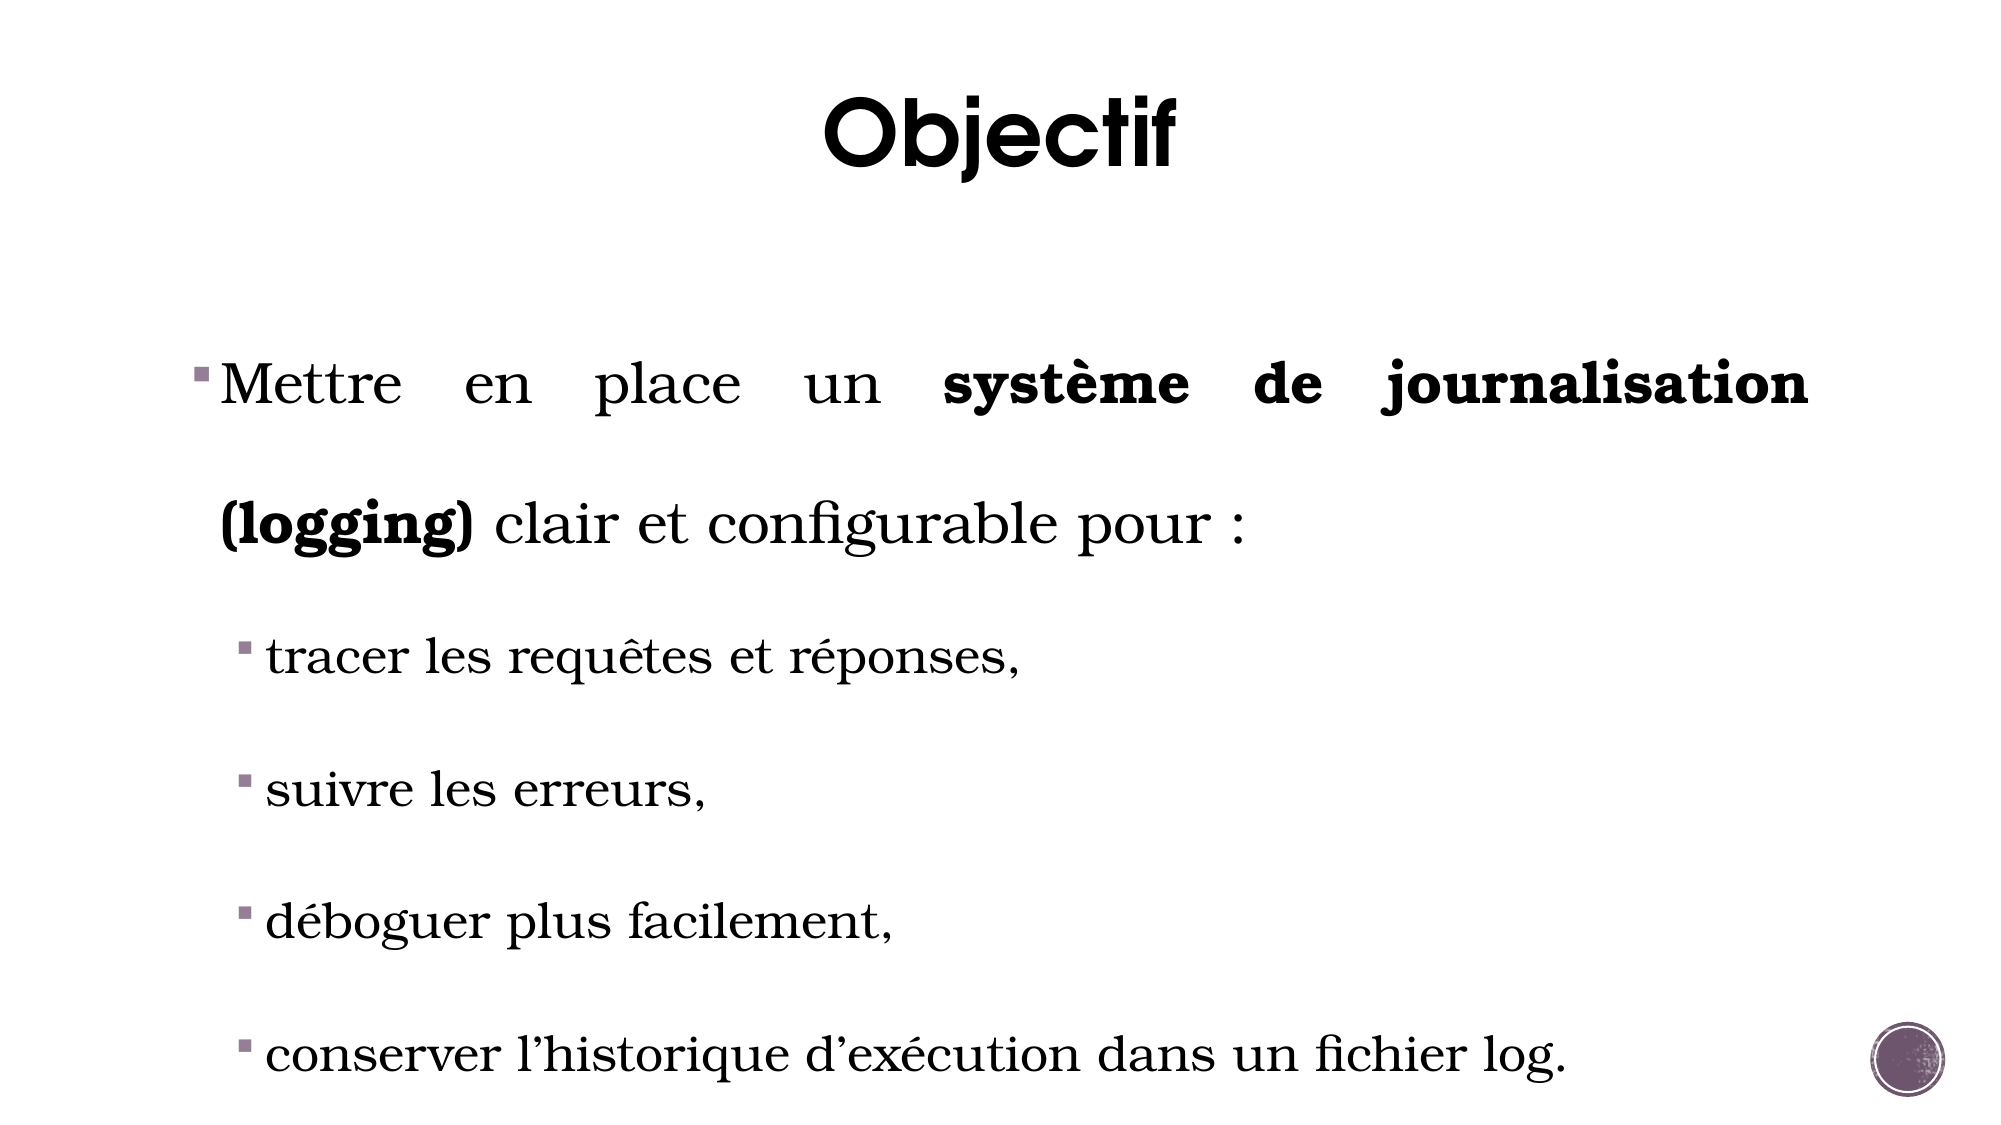

# Objectif
Mettre en place un système de journalisation (logging) clair et configurable pour :
tracer les requêtes et réponses,
suivre les erreurs,
déboguer plus facilement,
conserver l’historique d’exécution dans un fichier log.